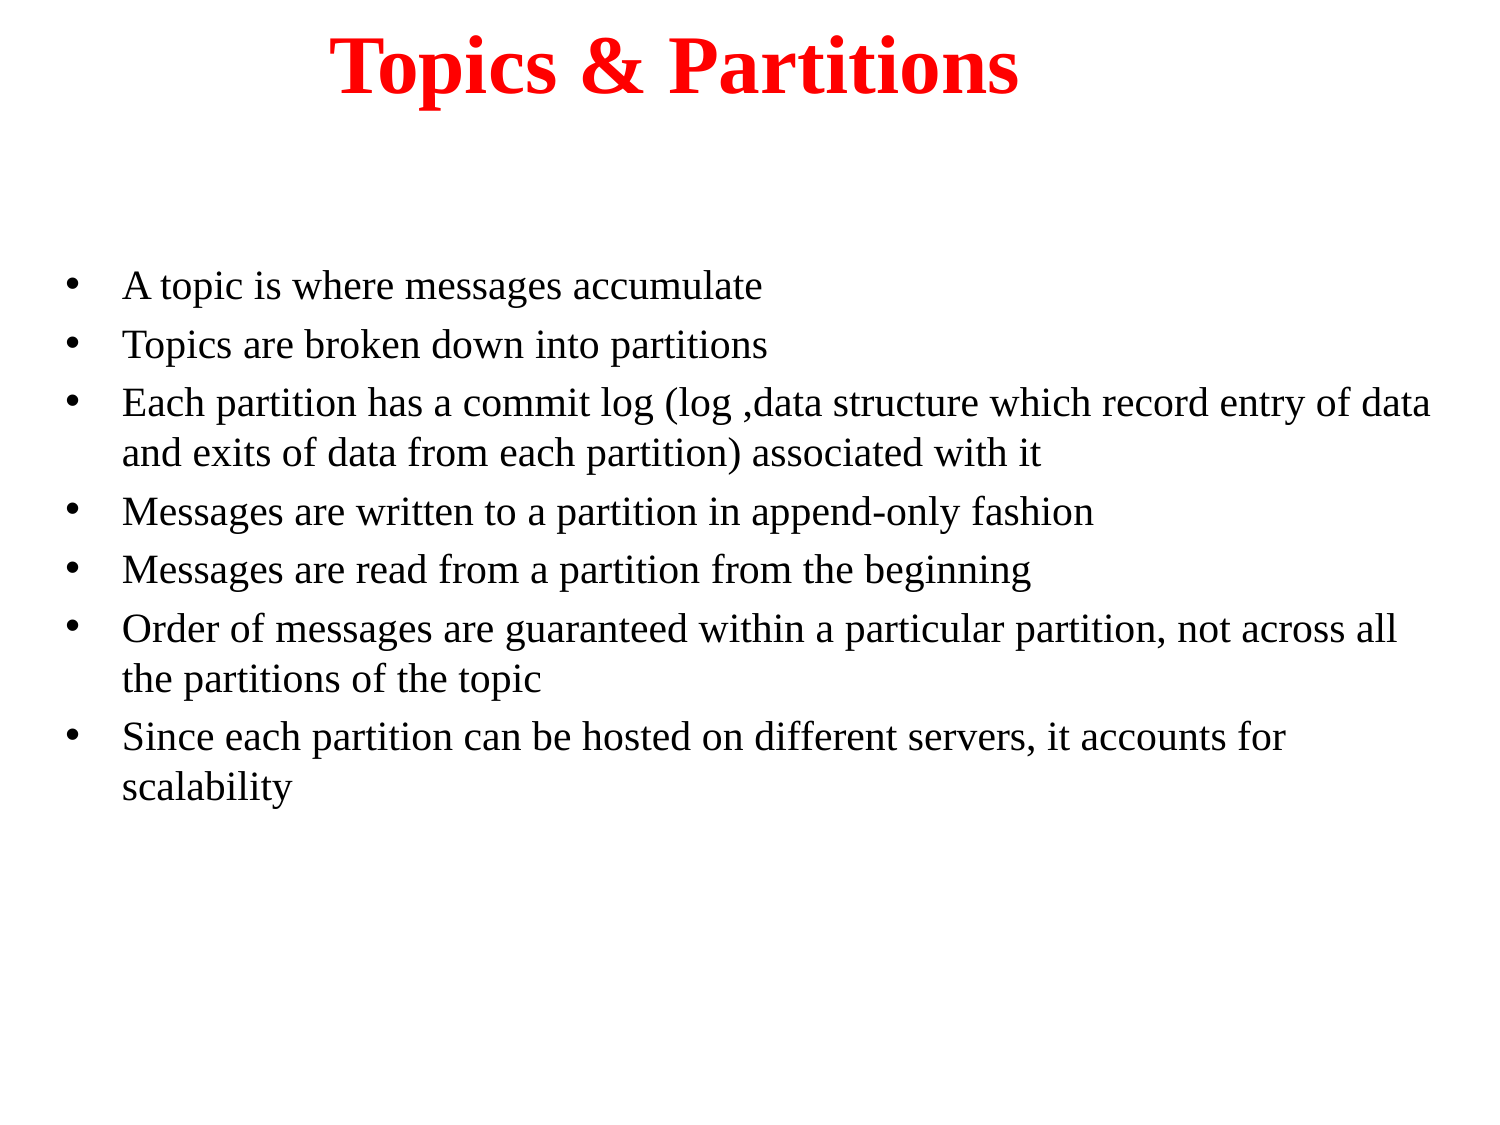

# Topics & Partitions
A topic is where messages accumulate
Topics are broken down into partitions
Each partition has a commit log (log ,data structure which record entry of data and exits of data from each partition) associated with it
Messages are written to a partition in append-only fashion
Messages are read from a partition from the beginning
Order of messages are guaranteed within a particular partition, not across all the partitions of the topic
Since each partition can be hosted on different servers, it accounts for scalability